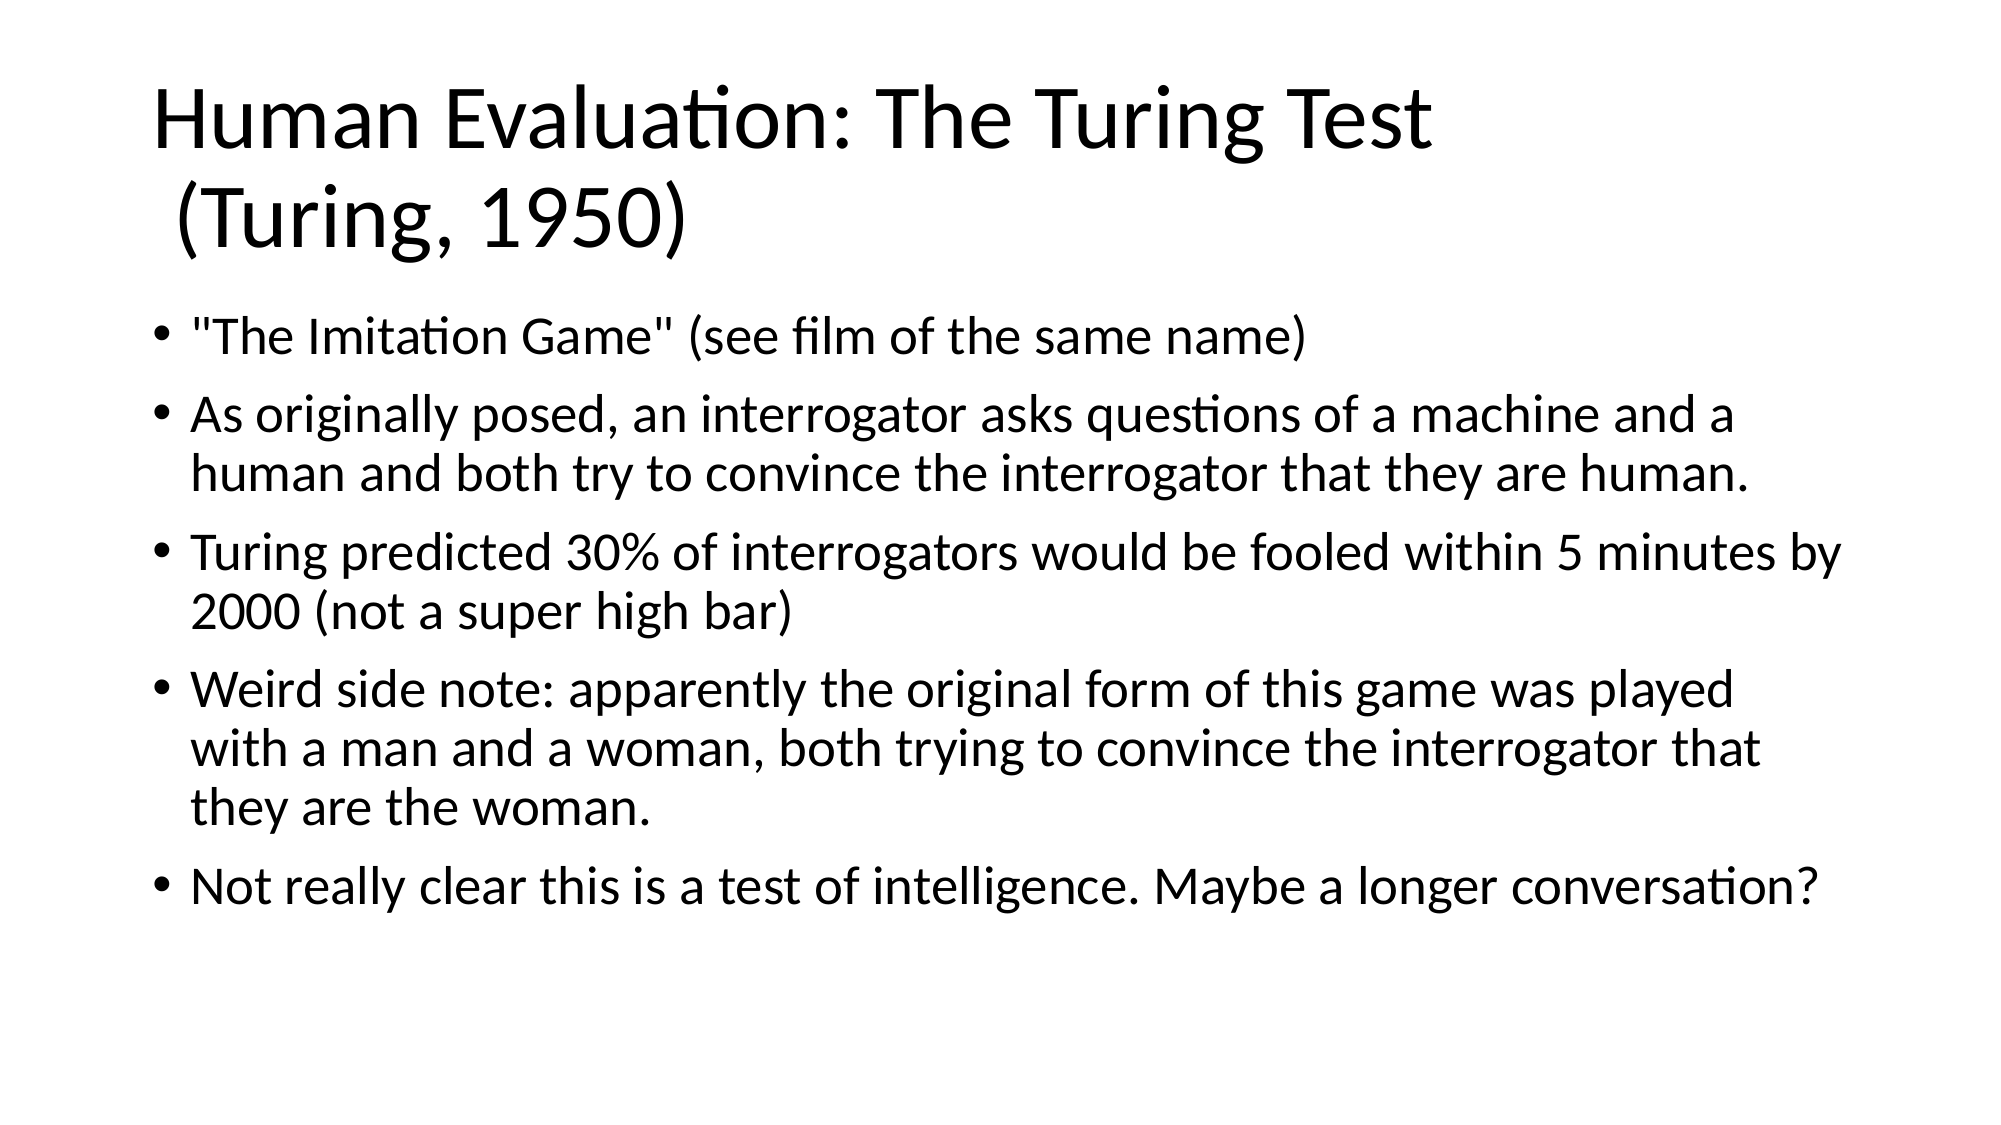

# Human Evaluation: The Turing Test (Turing, 1950)
"The Imitation Game" (see film of the same name)
As originally posed, an interrogator asks questions of a machine and a human and both try to convince the interrogator that they are human.
Turing predicted 30% of interrogators would be fooled within 5 minutes by 2000 (not a super high bar)
Weird side note: apparently the original form of this game was played with a man and a woman, both trying to convince the interrogator that they are the woman.
Not really clear this is a test of intelligence. Maybe a longer conversation?